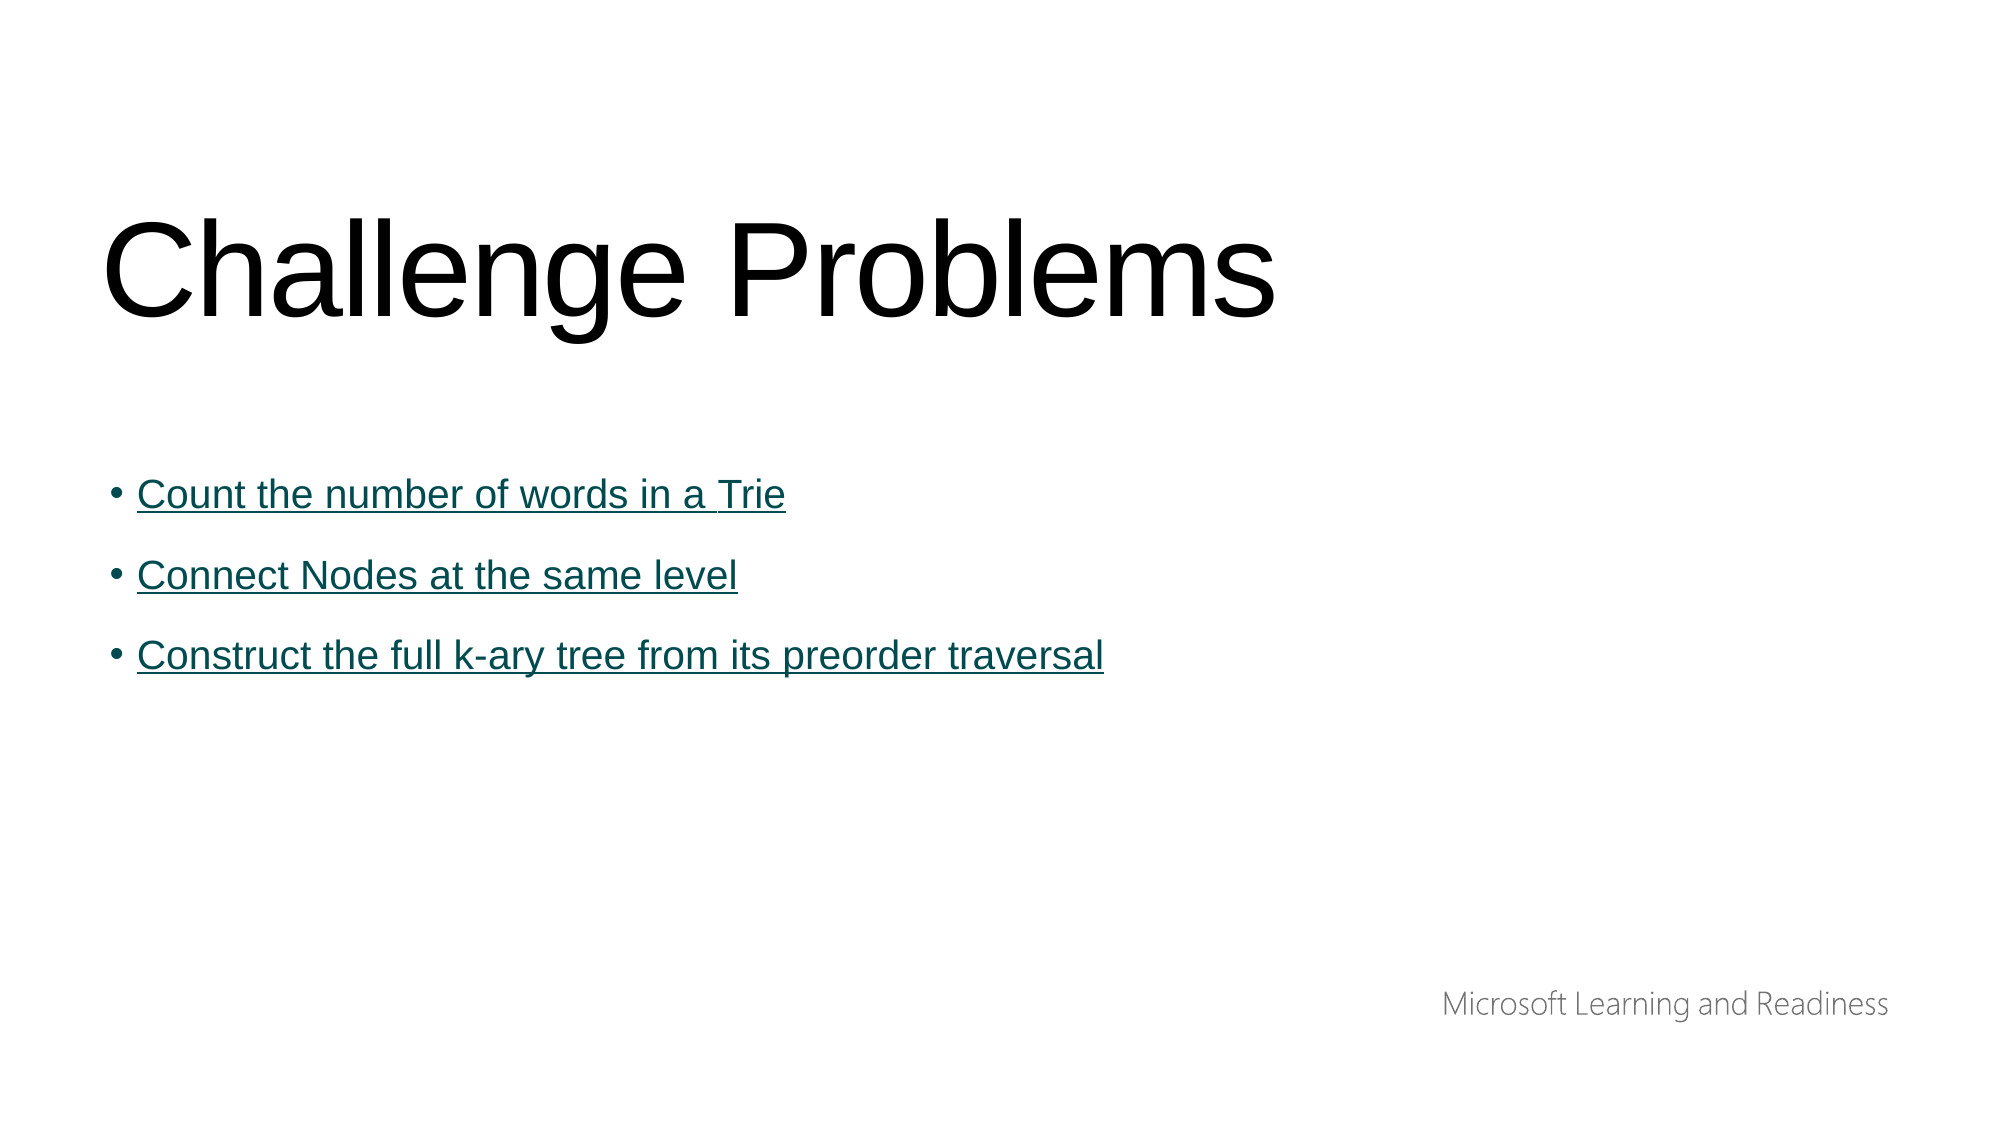

Challenge Problems
Count the number of words in a Trie
Connect Nodes at the same level
Construct the full k-ary tree from its preorder traversal